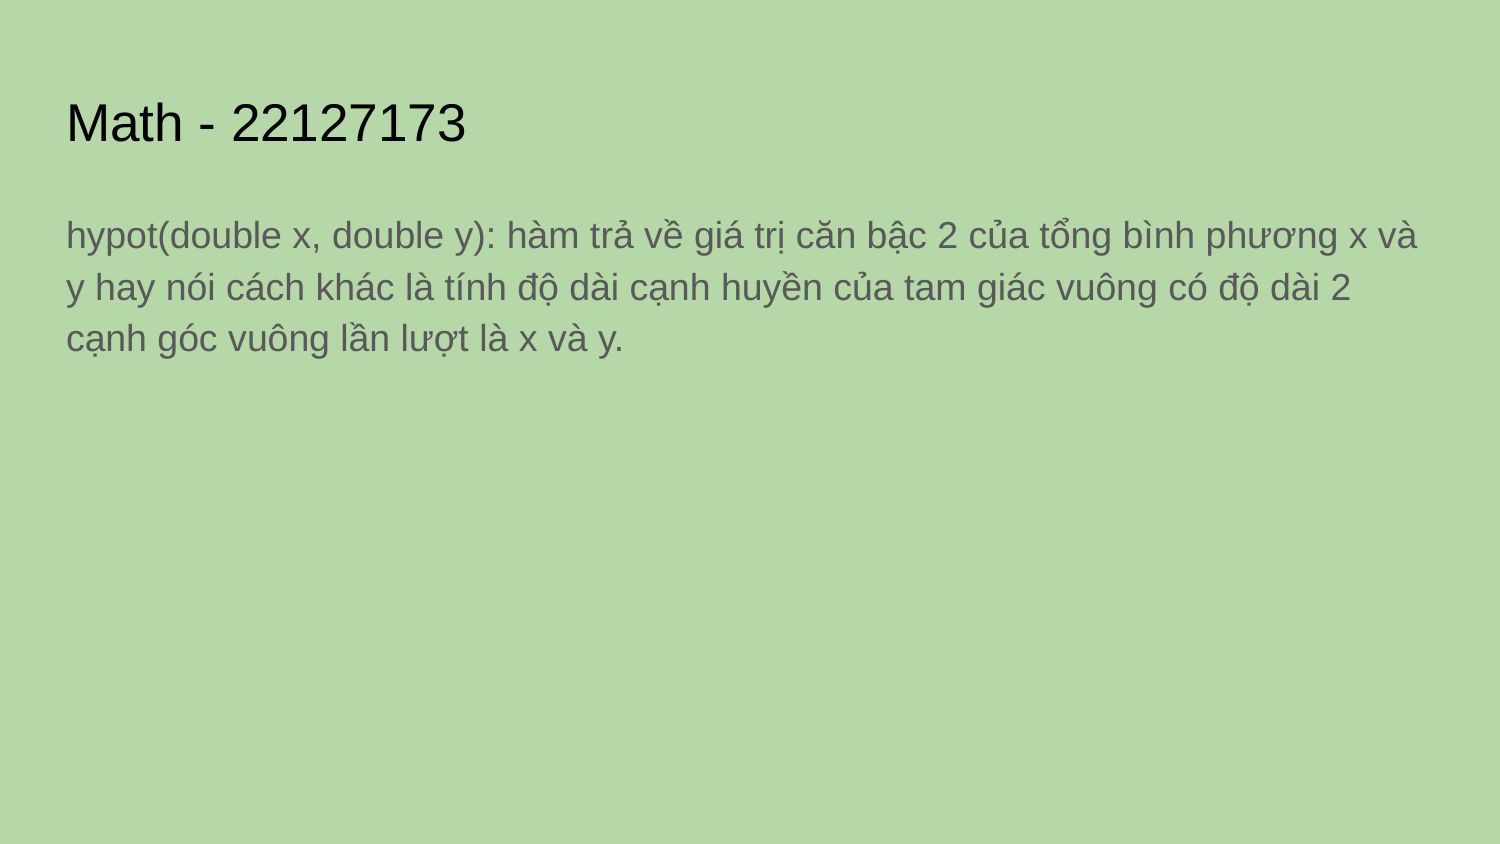

# Math - 22127173
hypot(double x, double y): hàm trả về giá trị căn bậc 2 của tổng bình phương x và y hay nói cách khác là tính độ dài cạnh huyền của tam giác vuông có độ dài 2 cạnh góc vuông lần lượt là x và y.